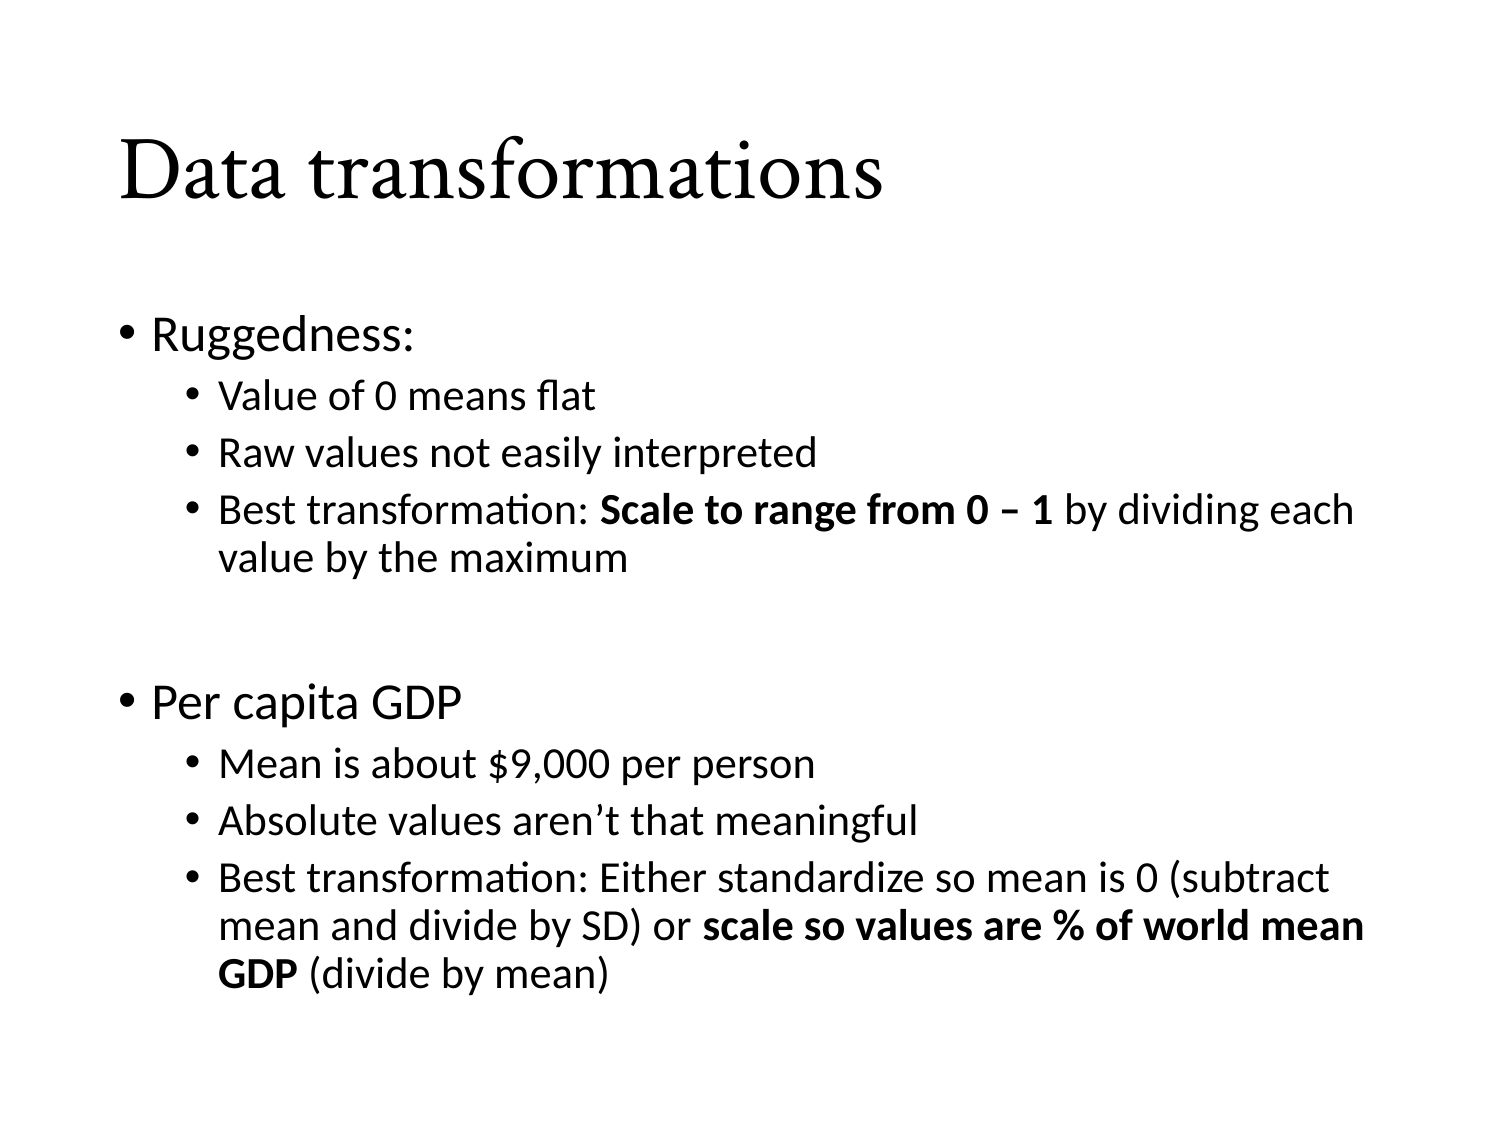

# Data transformations
Ruggedness:
Value of 0 means flat
Raw values not easily interpreted
Best transformation: Scale to range from 0 – 1 by dividing each value by the maximum

Per capita GDP
Mean is about $9,000 per person
Absolute values aren’t that meaningful
Best transformation: Either standardize so mean is 0 (subtract mean and divide by SD) or scale so values are % of world mean GDP (divide by mean)